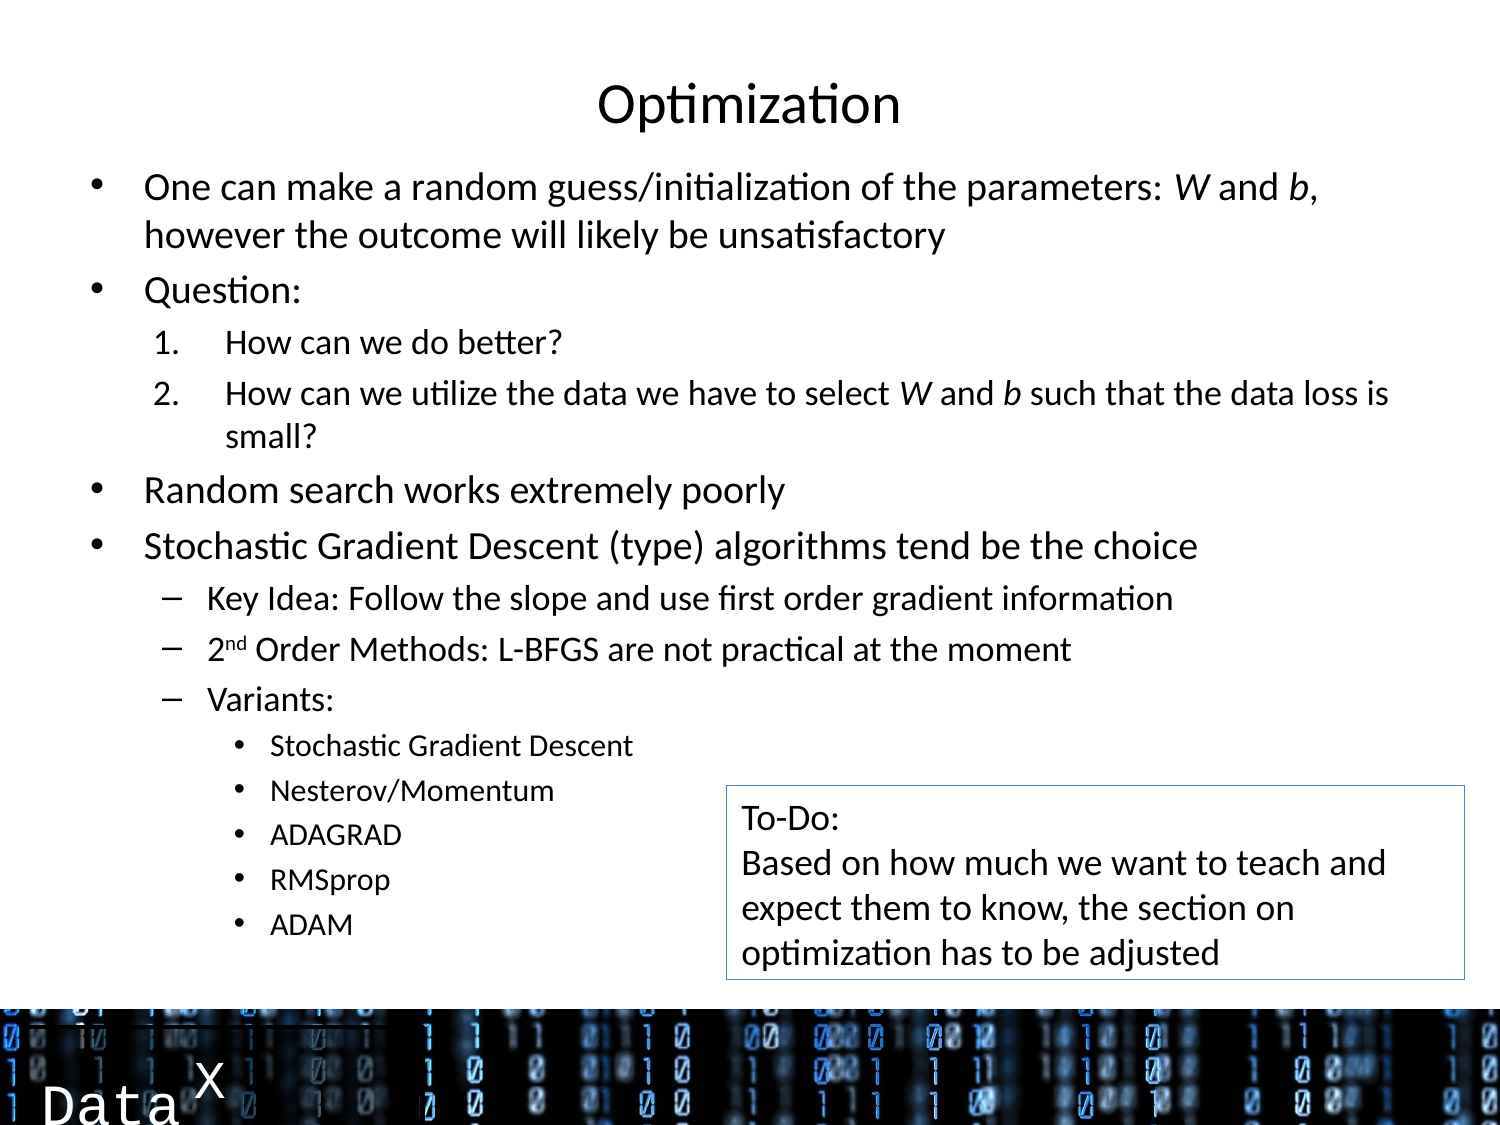

# Optimization
One can make a random guess/initialization of the parameters: W and b, however the outcome will likely be unsatisfactory
Question:
How can we do better?
How can we utilize the data we have to select W and b such that the data loss is small?
Random search works extremely poorly
Stochastic Gradient Descent (type) algorithms tend be the choice
Key Idea: Follow the slope and use first order gradient information
2nd Order Methods: L-BFGS are not practical at the moment
Variants:
Stochastic Gradient Descent
Nesterov/Momentum
ADAGRAD
RMSprop
ADAM

To-Do:
Based on how much we want to teach and expect them to know, the section on optimization has to be adjusted